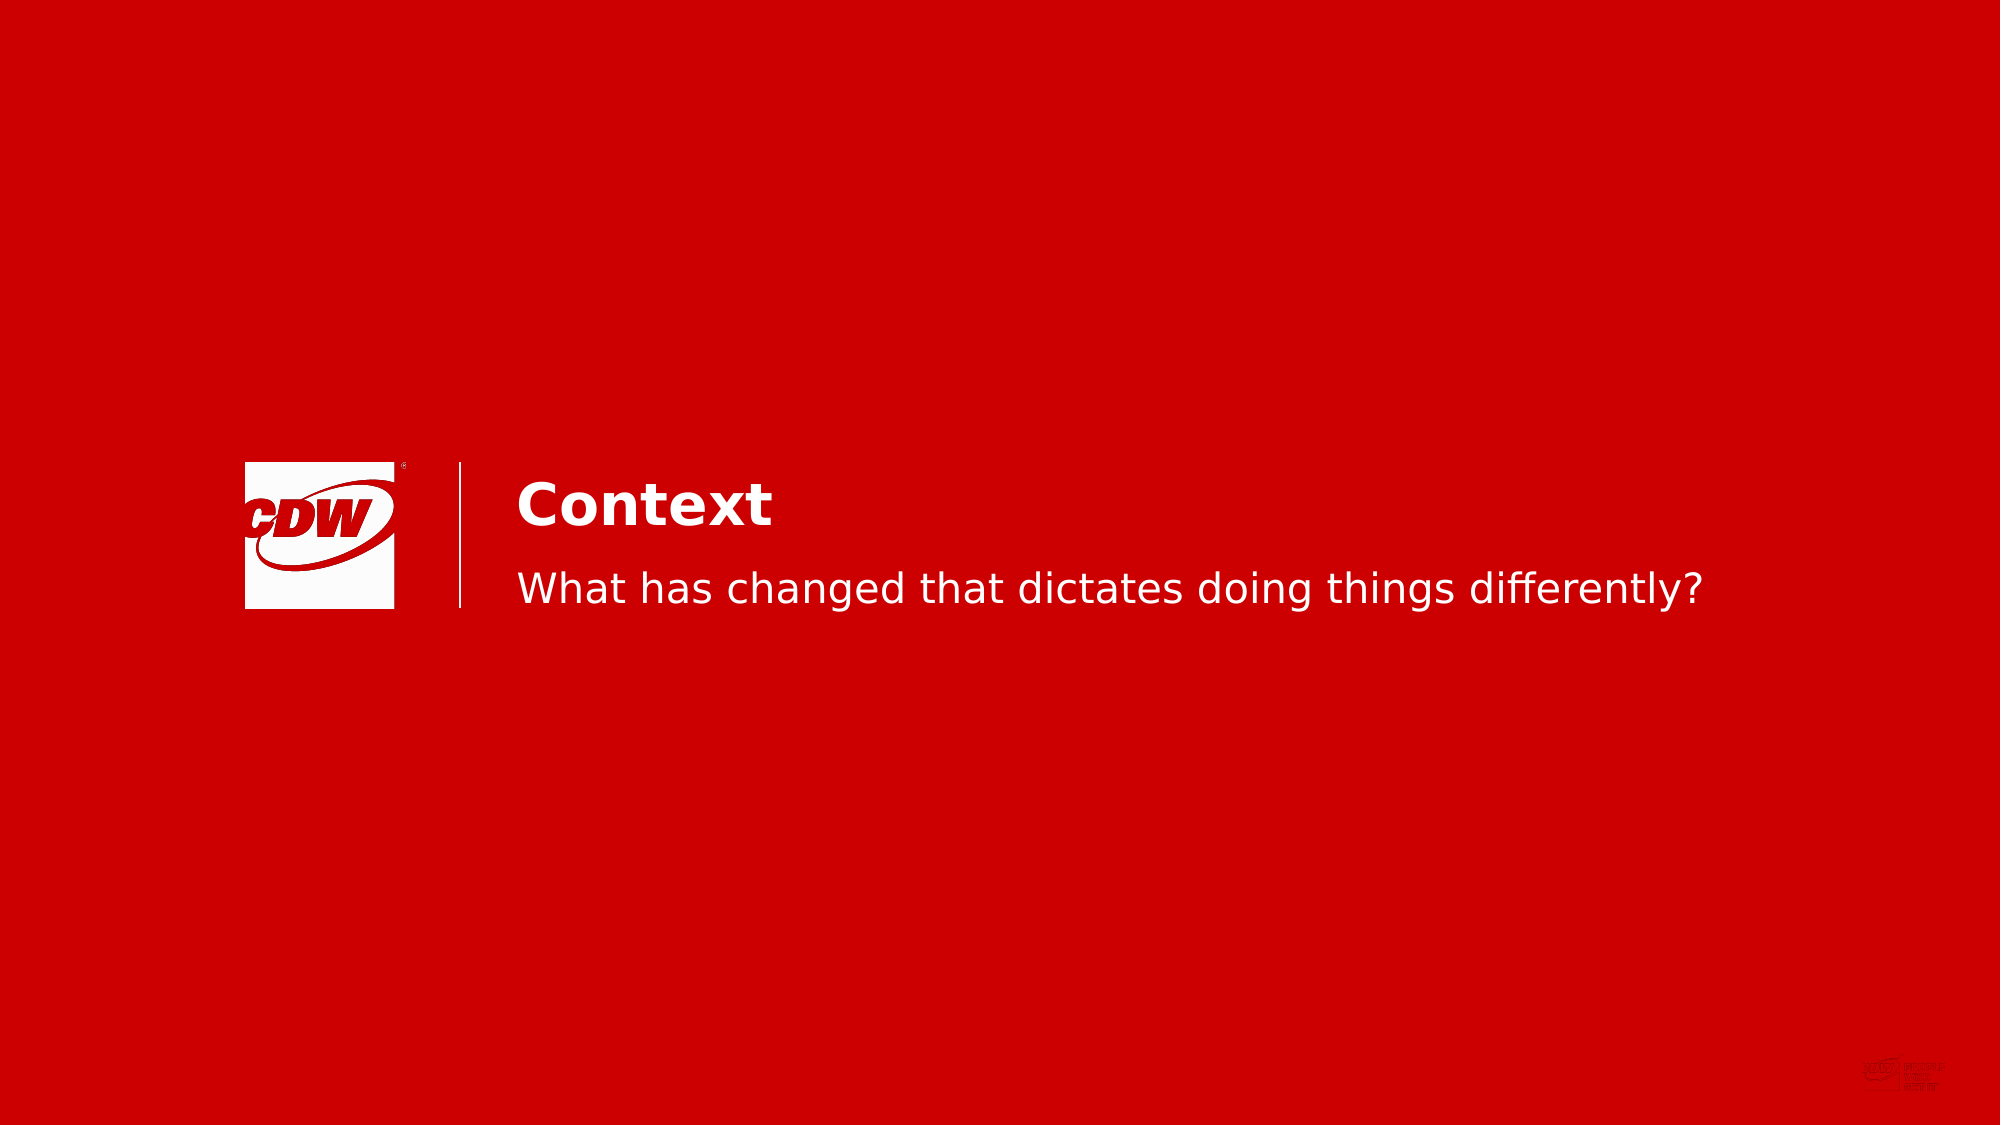

# Context
What has changed that dictates doing things differently?